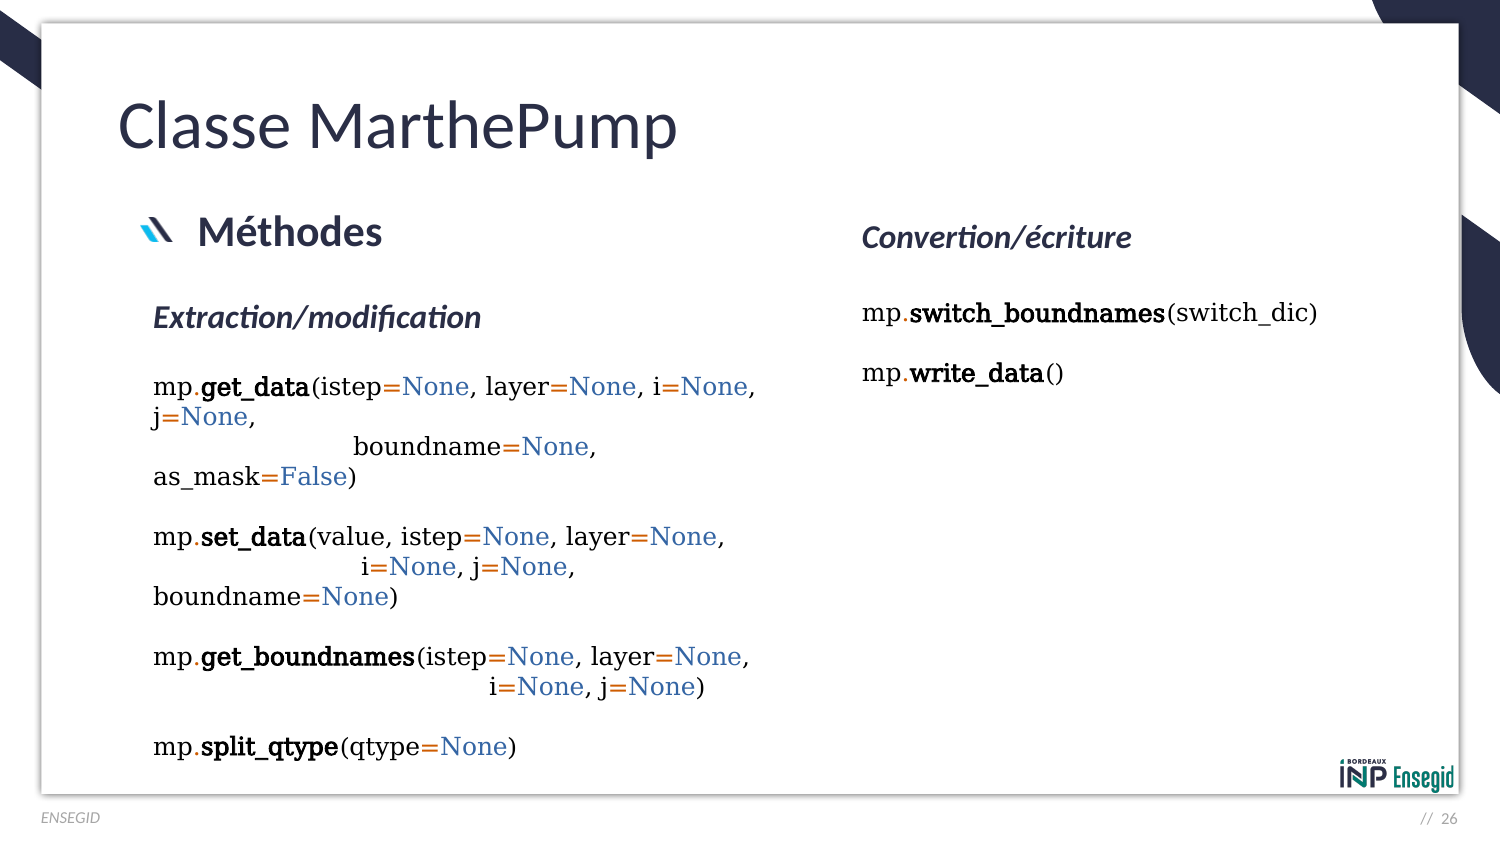

# Classe MarthePump
Méthodes
Convertion/écriture
Extraction/modification
mp.switch_boundnames(switch_dic)

mp.write_data()
mp.get_data(istep=None, layer=None, i=None, j=None,
                         boundname=None, as_mask=False)

mp.set_data(value, istep=None, layer=None,
                          i=None, j=None, boundname=None)

mp.get_boundnames(istep=None, layer=None,
                                          i=None, j=None)

mp.split_qtype(qtype=None)